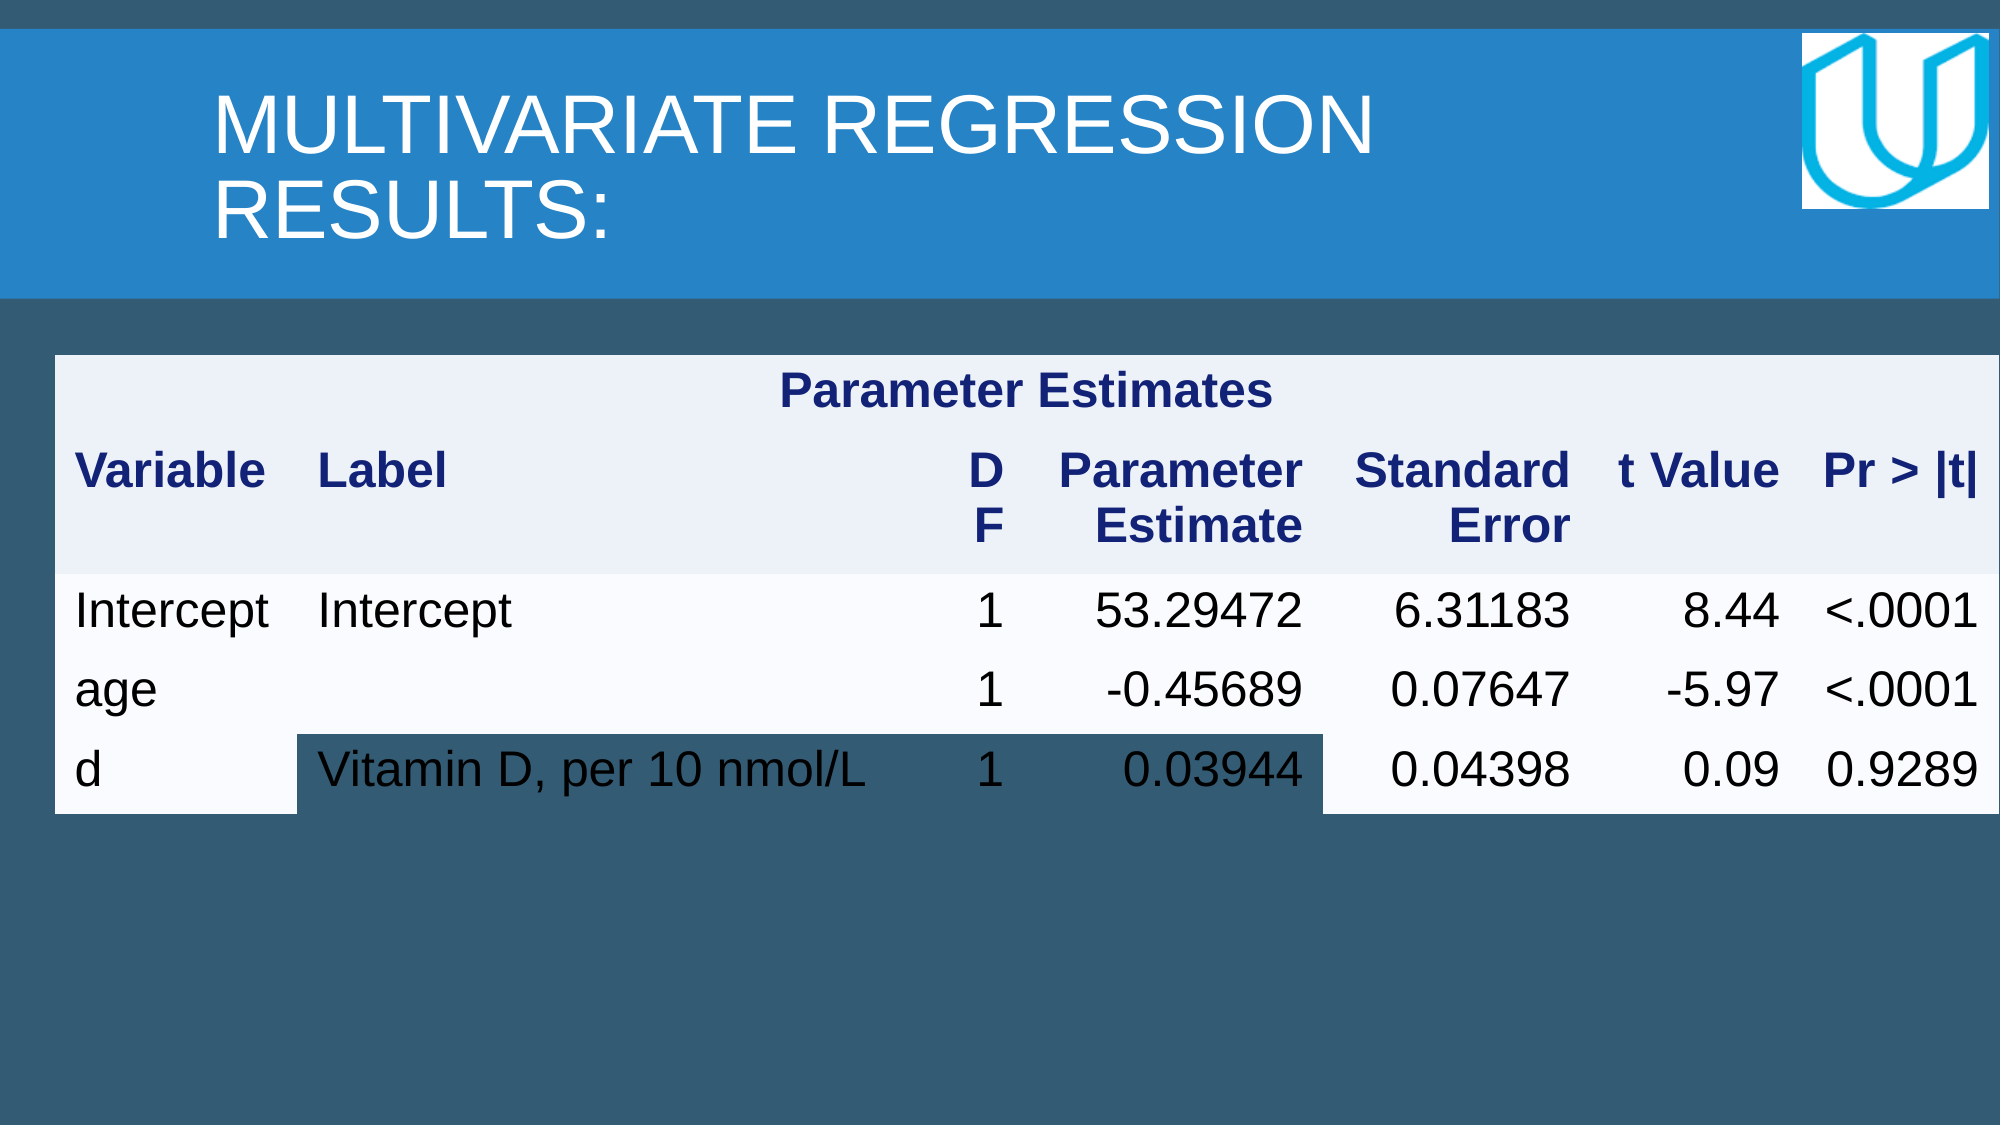

Multivariate regression results:
| Parameter Estimates |  |  |  |  |  |  |
| --- | --- | --- | --- | --- | --- | --- |
| Variable | Label | DF | Parameter Estimate | Standard Error | t Value | Pr > |t| |
| Intercept | Intercept | 1 | 53.29472 | 6.31183 | 8.44 | <.0001 |
| age |  | 1 | -0.45689 | 0.07647 | -5.97 | <.0001 |
| d | Vitamin D, per 10 nmol/L | 1 | 0.03944 | 0.04398 | 0.09 | 0.9289 |